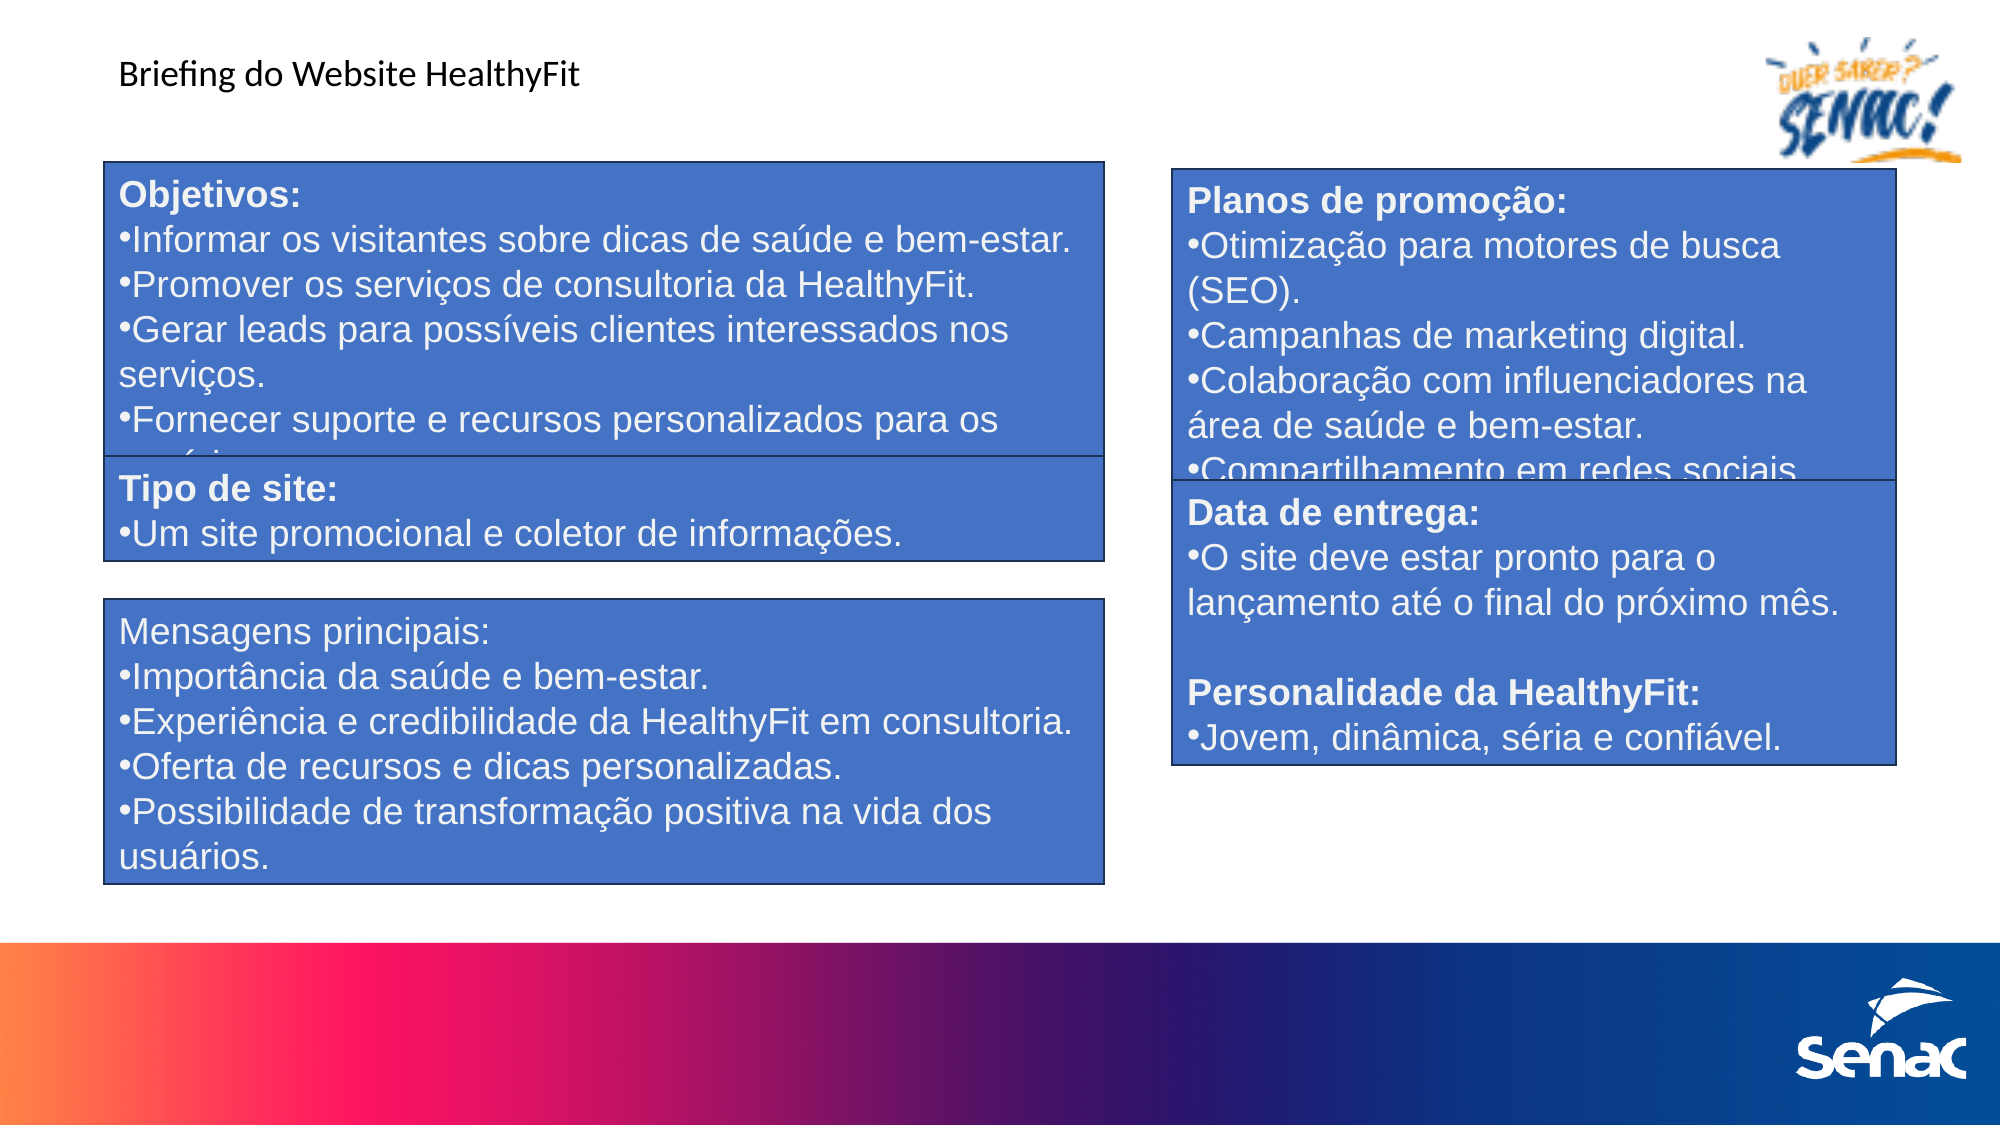

Briefing do Website HealthyFit
Objetivos:
Informar os visitantes sobre dicas de saúde e bem-estar.
Promover os serviços de consultoria da HealthyFit.
Gerar leads para possíveis clientes interessados nos serviços.
Fornecer suporte e recursos personalizados para os usuários.
Planos de promoção:
Otimização para motores de busca (SEO).
Campanhas de marketing digital.
Colaboração com influenciadores na área de saúde e bem-estar.
Compartilhamento em redes sociais.
Tipo de site:
Um site promocional e coletor de informações.
Data de entrega:
O site deve estar pronto para o lançamento até o final do próximo mês.

Personalidade da HealthyFit:
Jovem, dinâmica, séria e confiável.
Mensagens principais:
Importância da saúde e bem-estar.
Experiência e credibilidade da HealthyFit em consultoria.
Oferta de recursos e dicas personalizadas.
Possibilidade de transformação positiva na vida dos usuários.